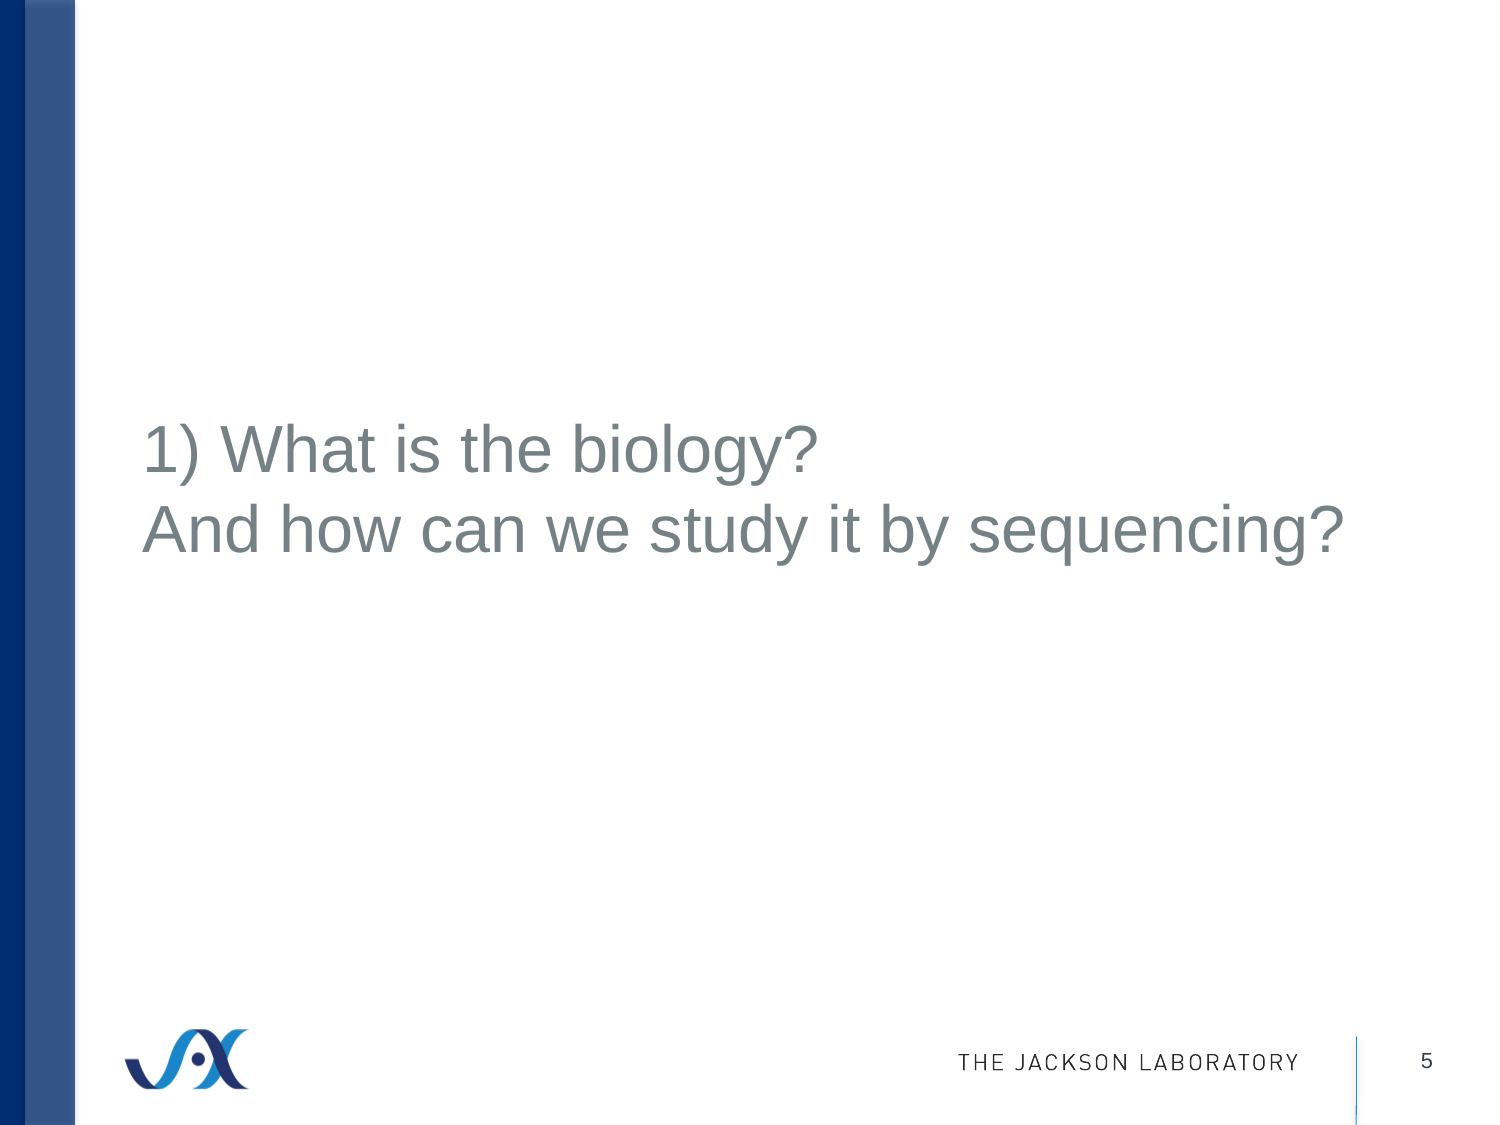

1) What is the biology?
And how can we study it by sequencing?
5